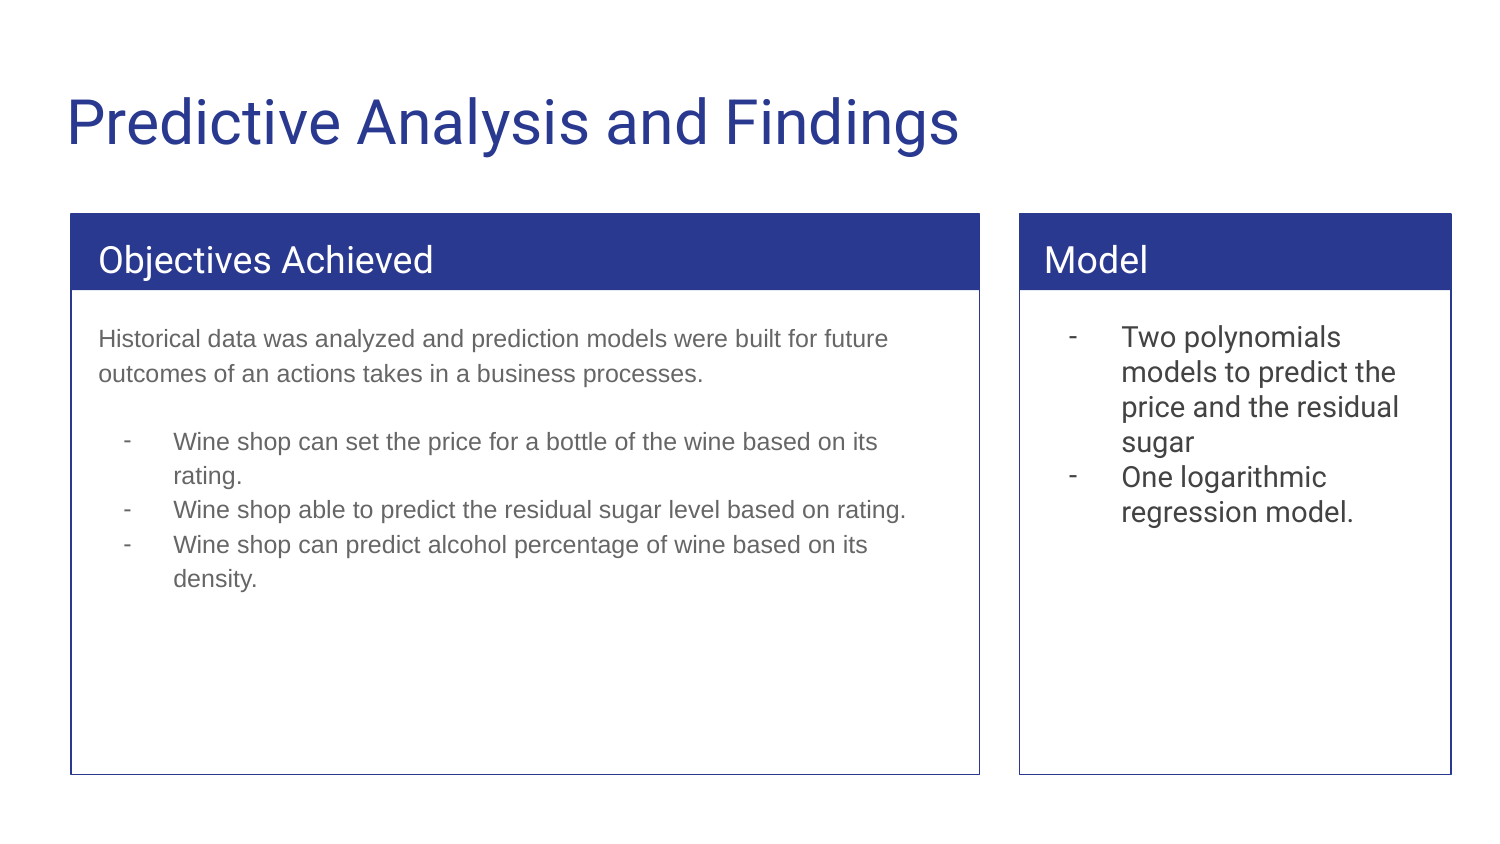

# Predictive Analysis and Findings

Objectives Achieved

Model
Historical data was analyzed and prediction models were built for future outcomes of an actions takes in a business processes.
Wine shop can set the price for a bottle of the wine based on its rating.
Wine shop able to predict the residual sugar level based on rating.
Wine shop can predict alcohol percentage of wine based on its density.
Two polynomials models to predict the price and the residual sugar
One logarithmic regression model.